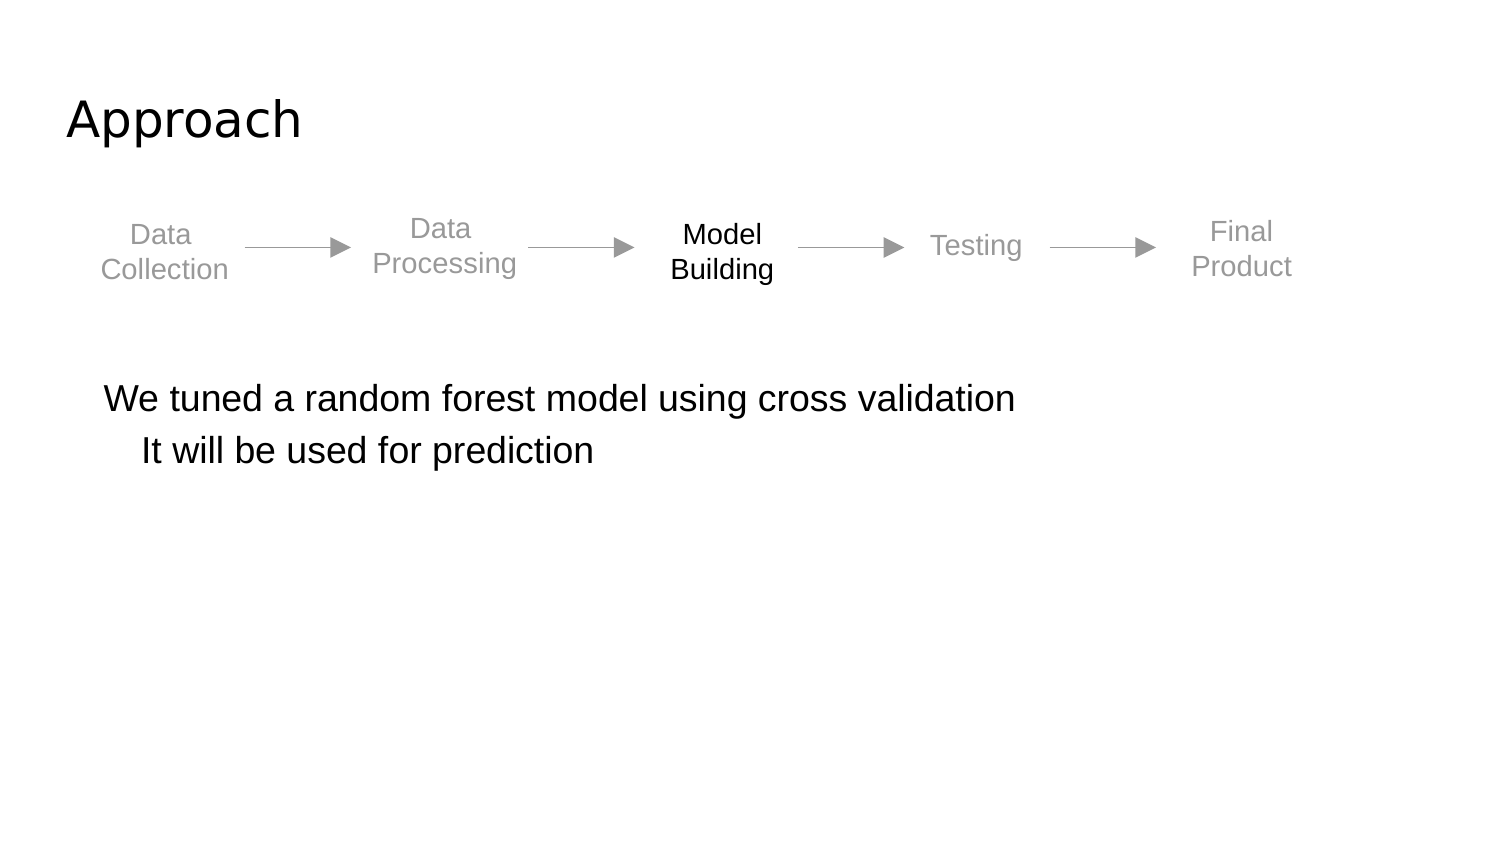

# Approach

We tuned a random forest model using cross validation
It will be used for prediction

Data
Processing
Final
Product
Data
Collection
Model
Building
Testing